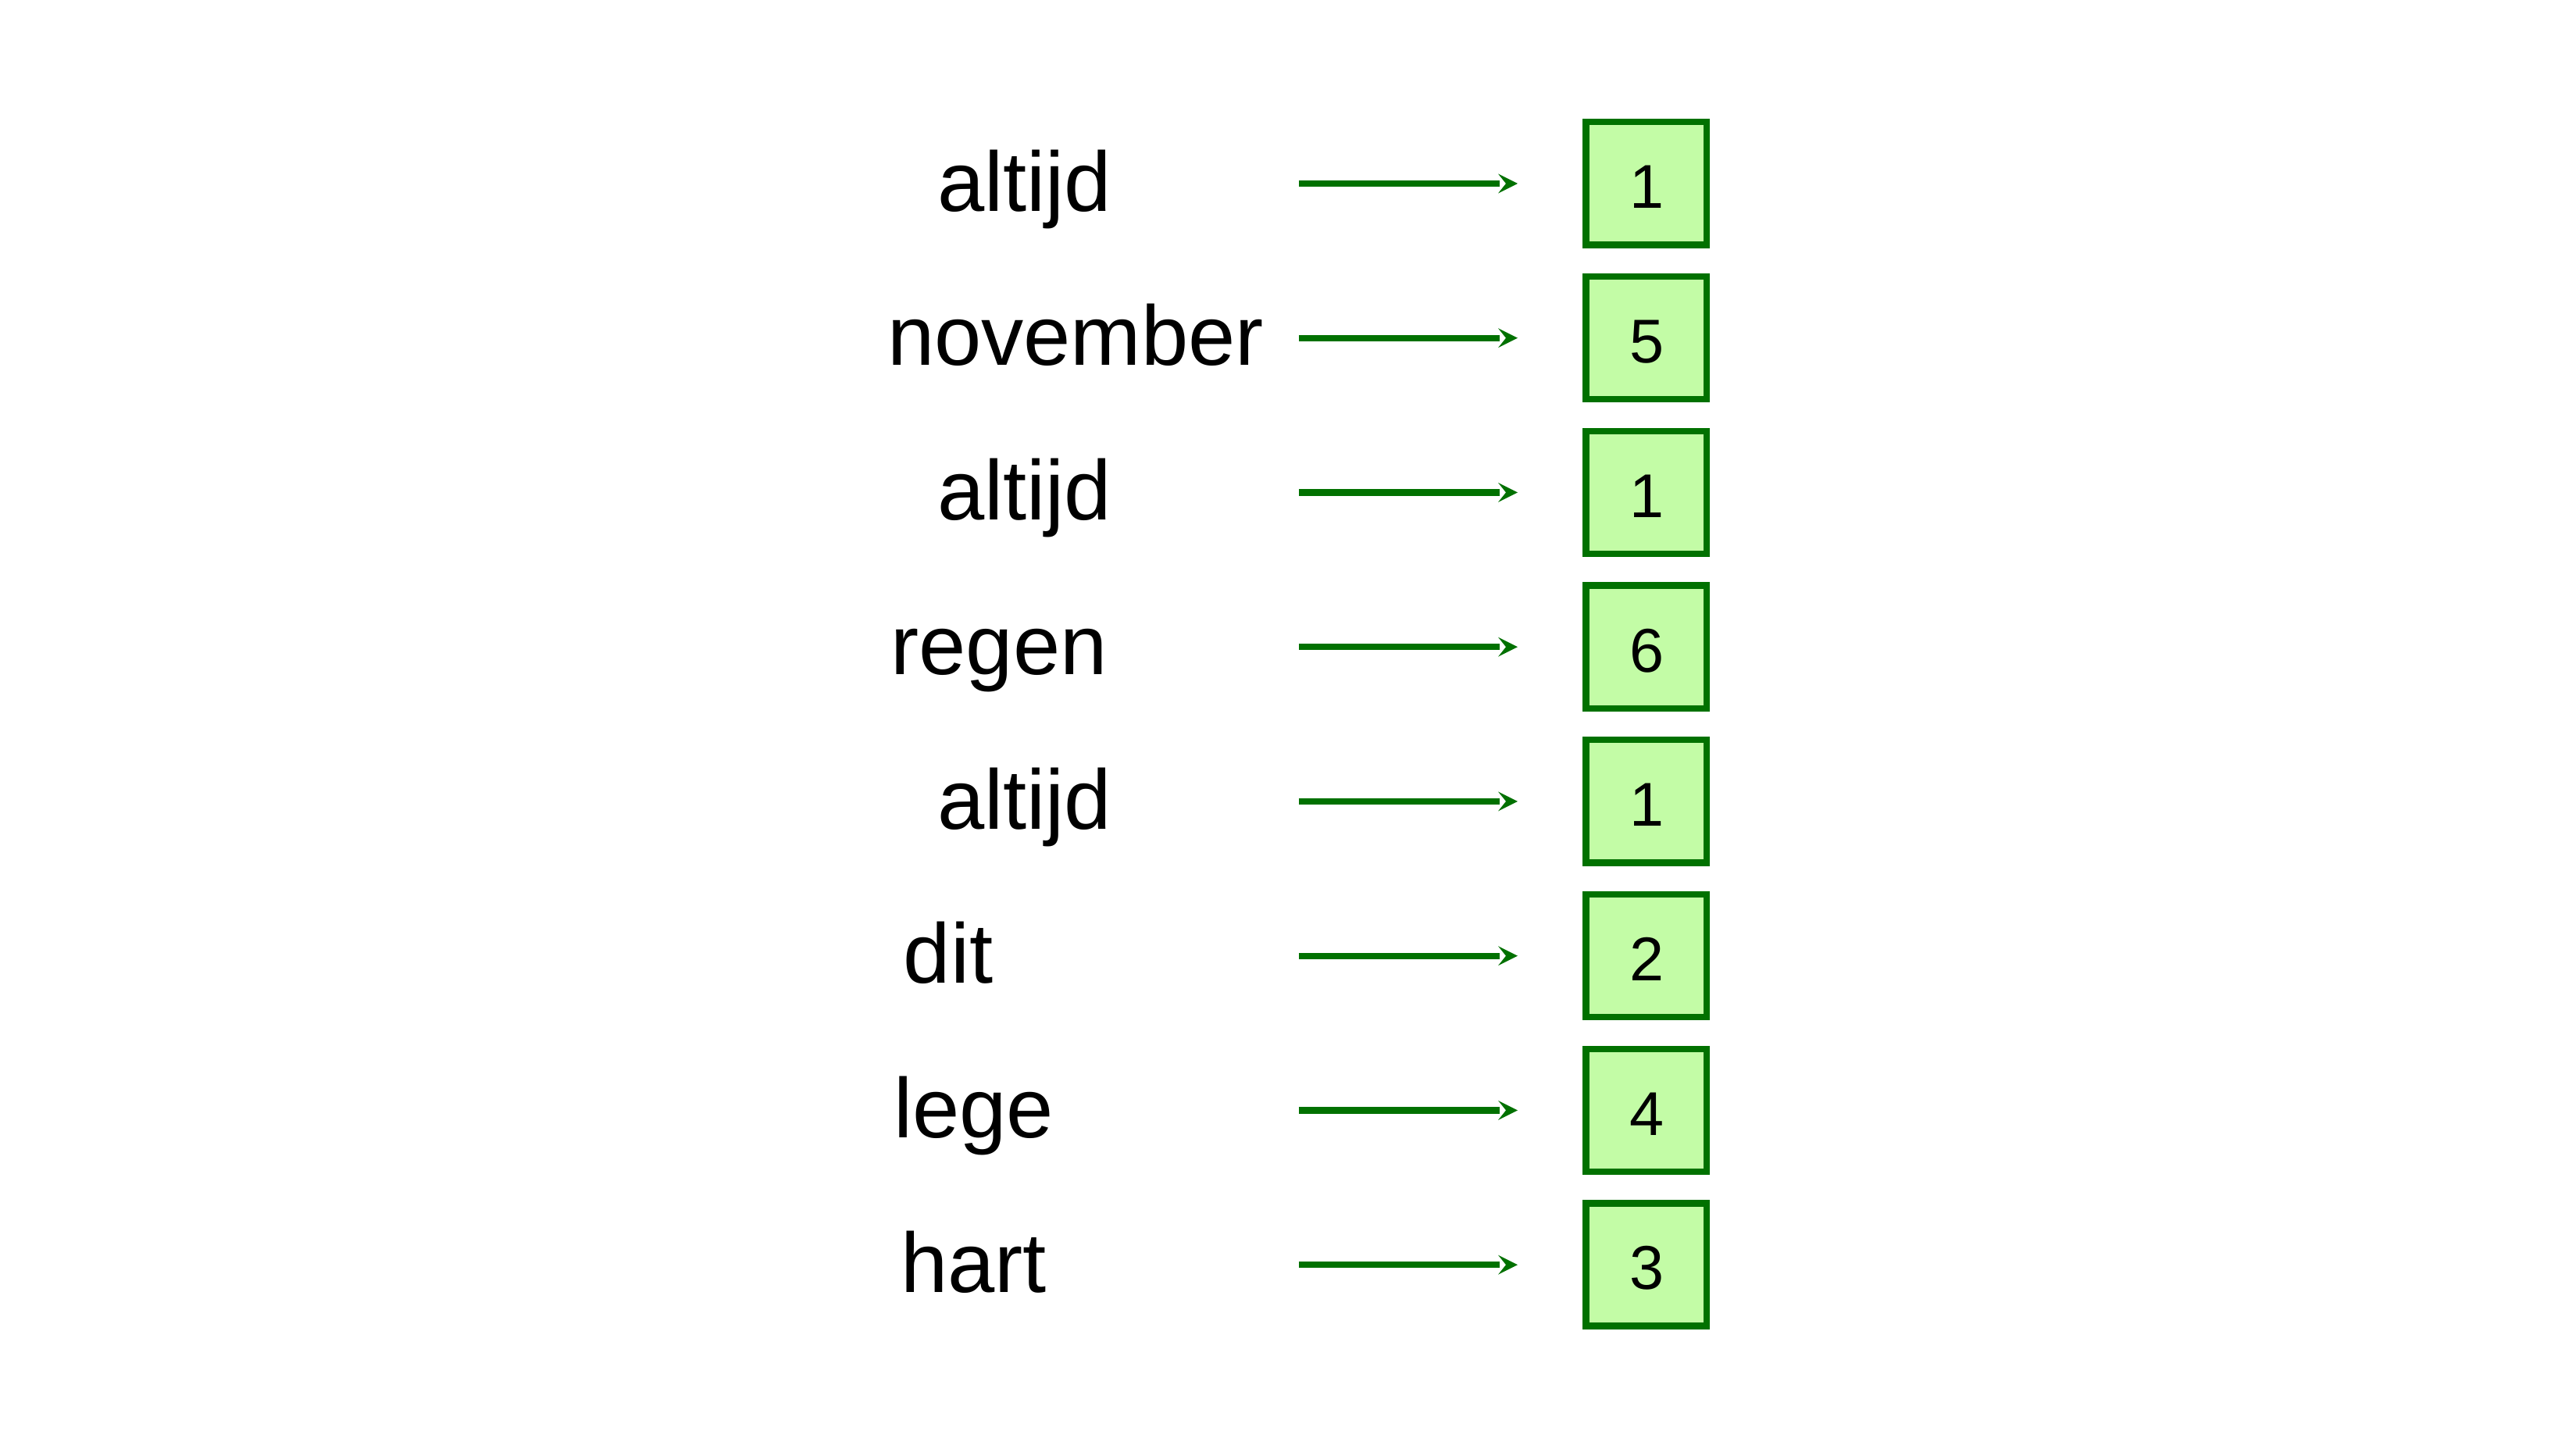

1
altijd

5
november

1
altijd

6
regen

1
altijd

2
dit

4
lege

3
hart